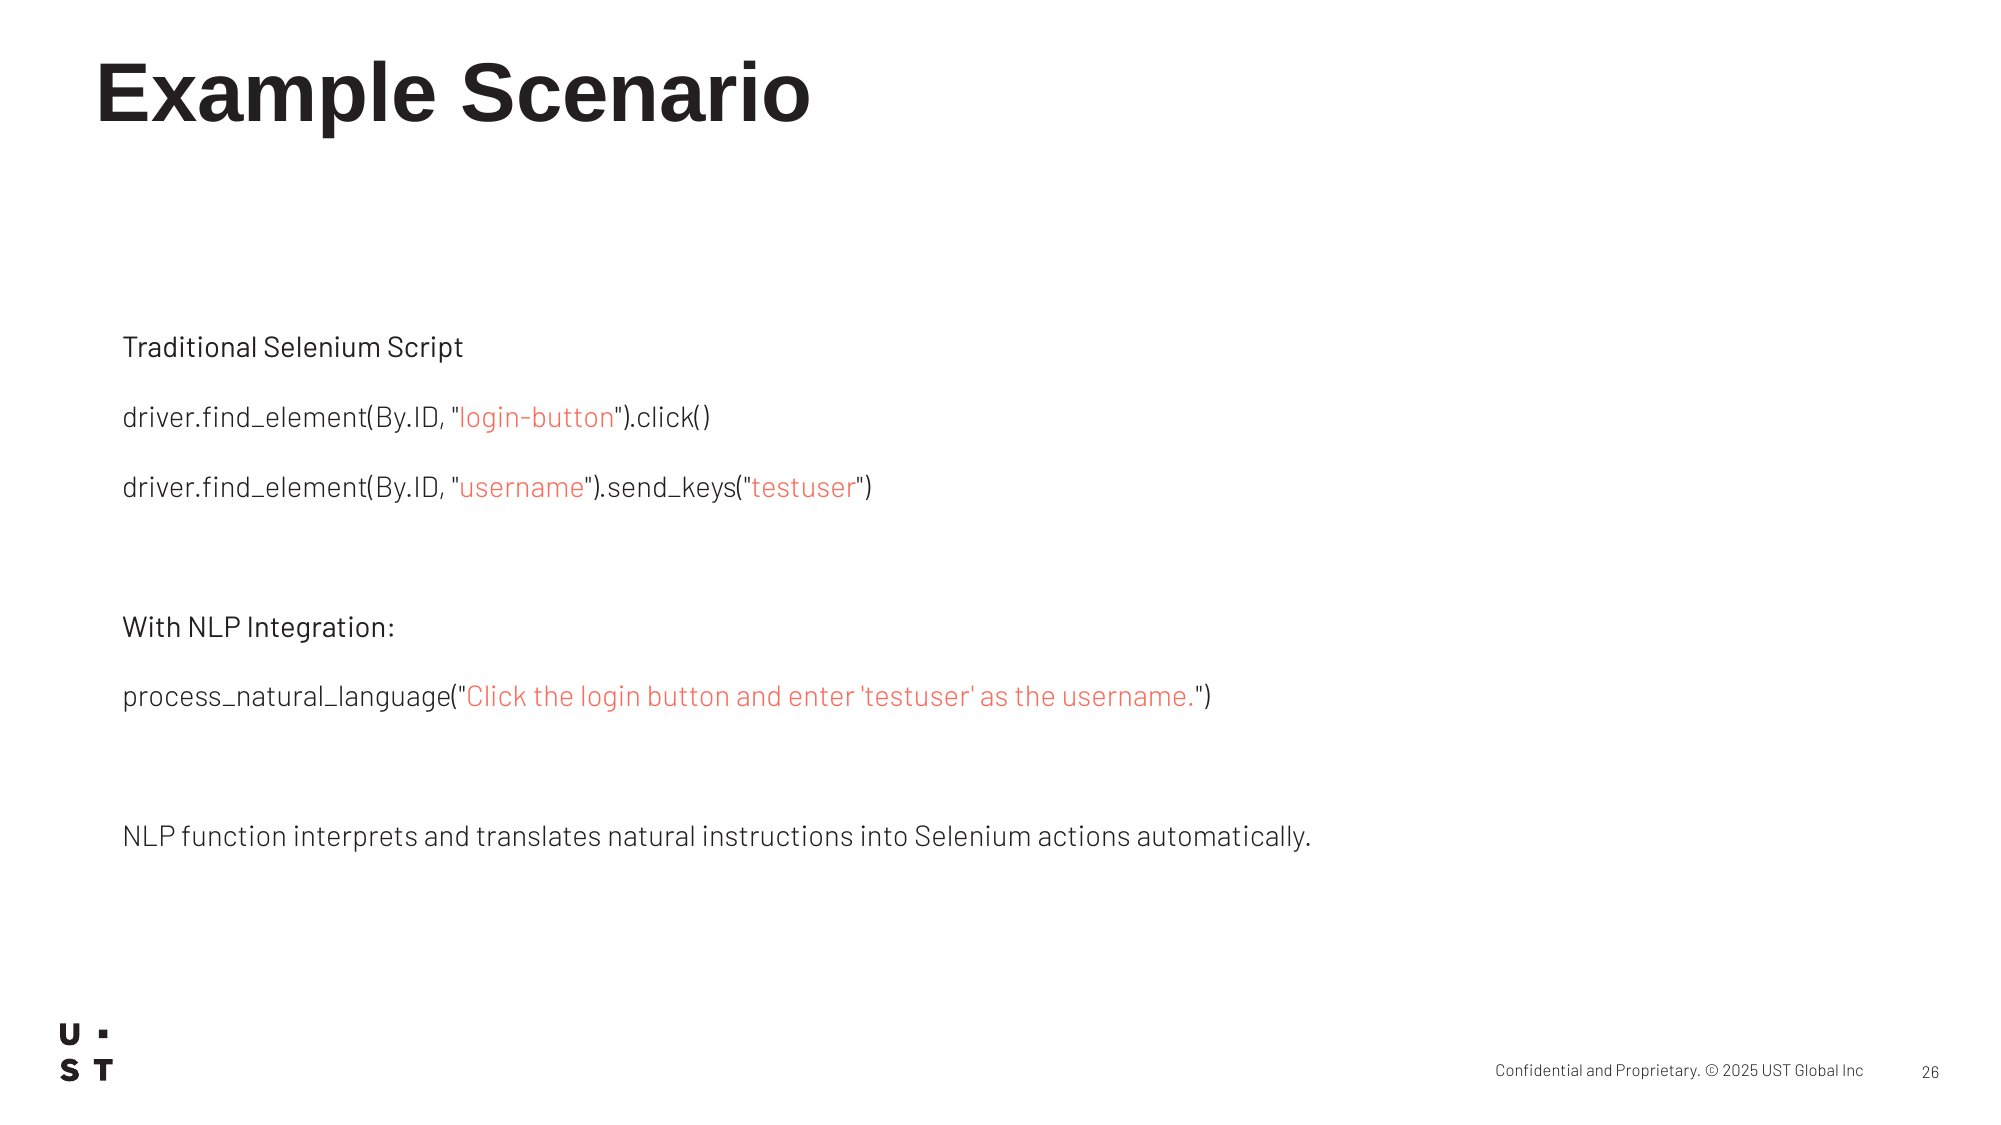

# Example Scenario
Traditional Selenium Script
driver.find_element(By.ID, "login-button").click()
driver.find_element(By.ID, "username").send_keys("testuser")

With NLP Integration:
process_natural_language("Click the login button and enter 'testuser' as the username.")

NLP function interprets and translates natural instructions into Selenium actions automatically.